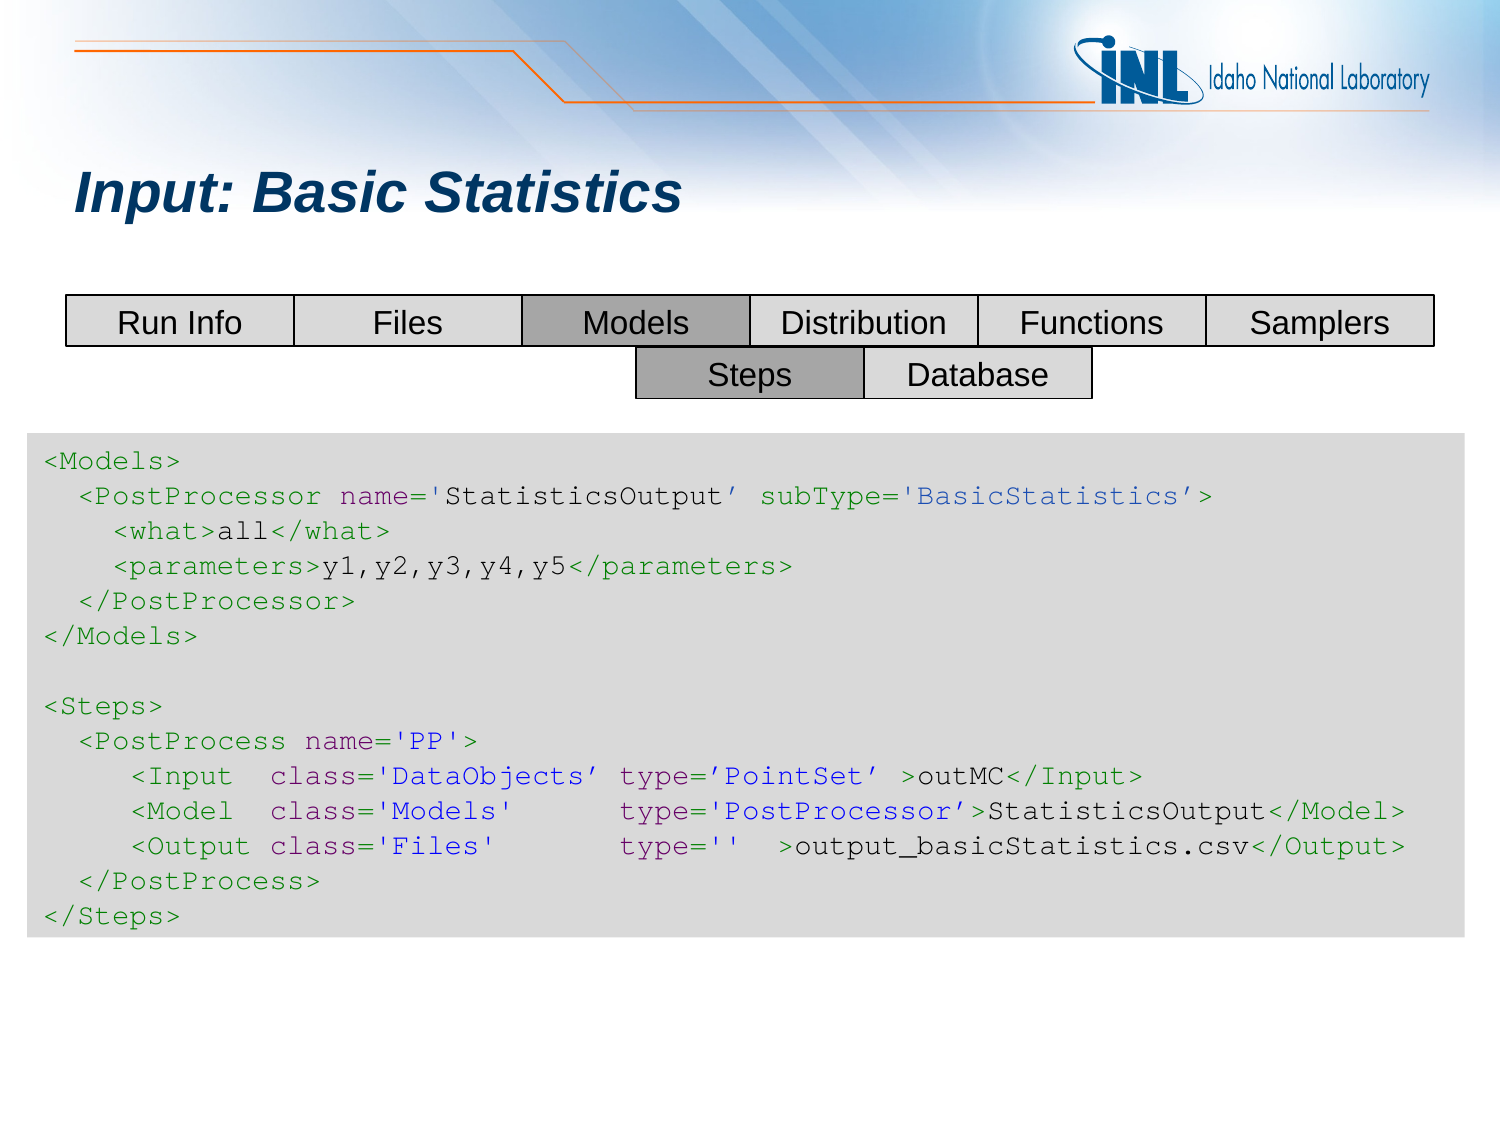

# Input: Basic Statistics
Run Info
Files
Models
Distribution
Functions
Samplers
Steps
Database
<Models>
  <PostProcessor name='StatisticsOutput’ subType='BasicStatistics’>
    <what>all</what>
    <parameters>y1,y2,y3,y4,y5</parameters>
  </PostProcessor>
</Models>

<Steps>
  <PostProcess name='PP'>
     <Input  class='DataObjects’ type=’PointSet’ >outMC</Input>
     <Model  class='Models'      type='PostProcessor’>StatisticsOutput</Model>
     <Output class='Files'       type=''  >output_basicStatistics.csv</Output>
  </PostProcess>
</Steps>